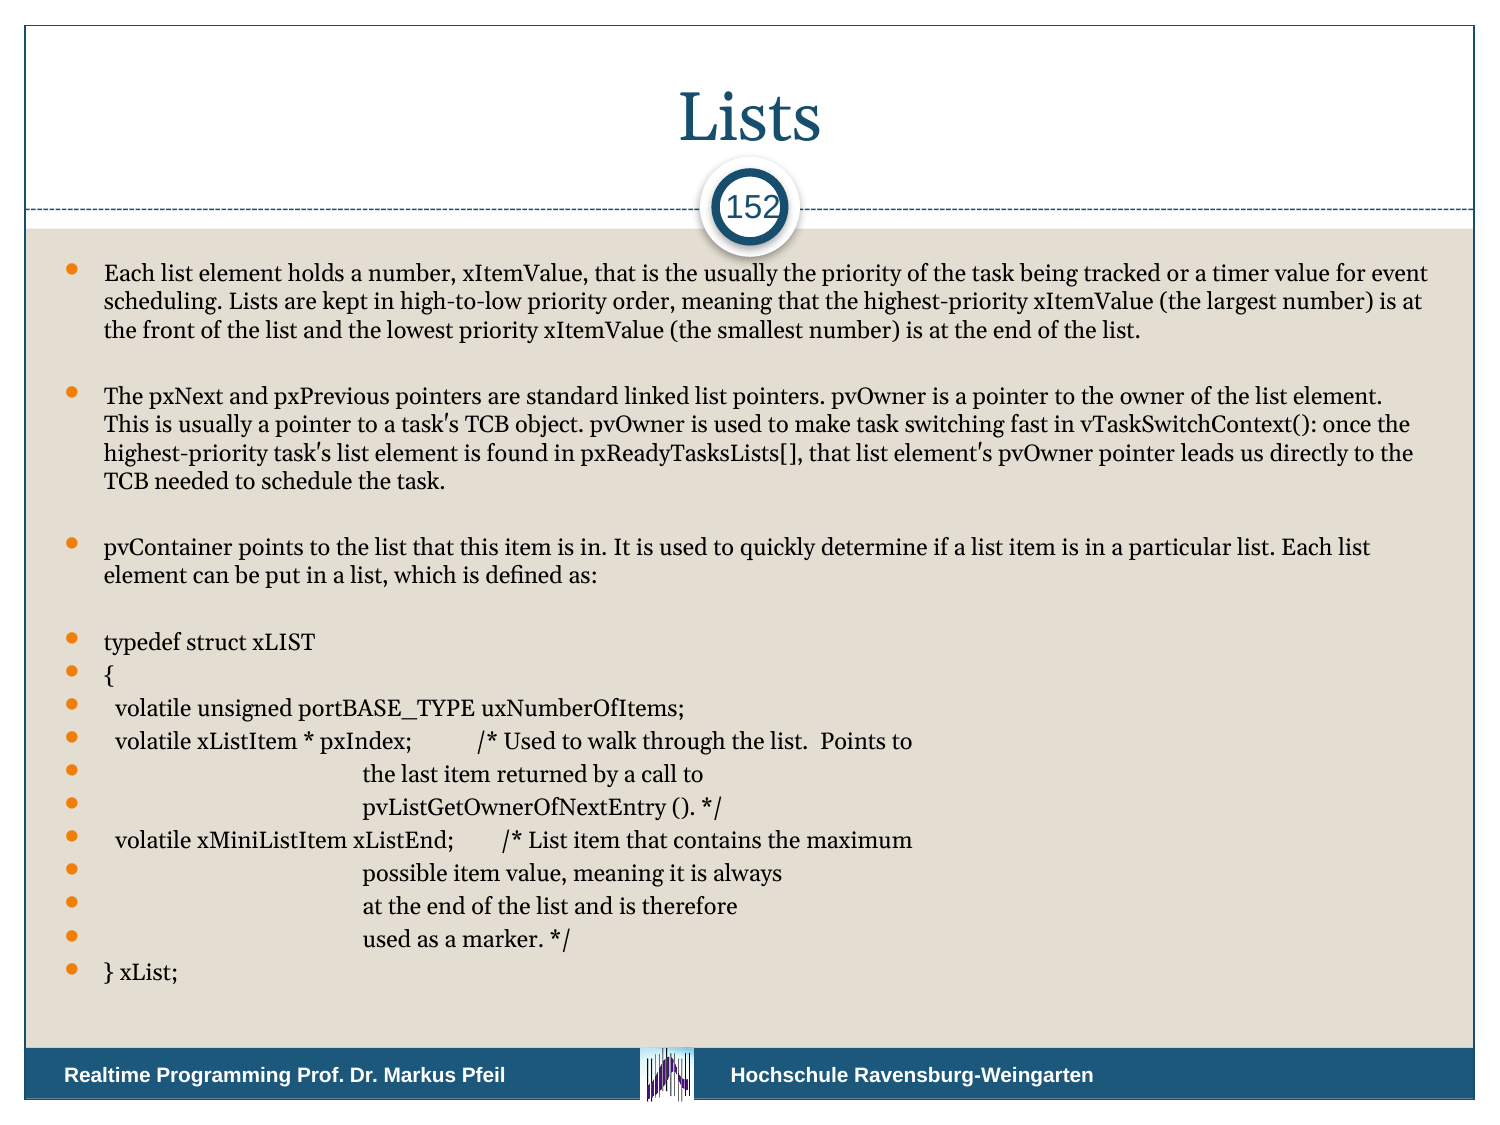

# Lists
152
Each list element holds a number, xItemValue, that is the usually the priority of the task being tracked or a timer value for event scheduling. Lists are kept in high-to-low priority order, meaning that the highest-priority xItemValue (the largest number) is at the front of the list and the lowest priority xItemValue (the smallest number) is at the end of the list.

The pxNext and pxPrevious pointers are standard linked list pointers. pvOwner is a pointer to the owner of the list element. This is usually a pointer to a task's TCB object. pvOwner is used to make task switching fast in vTaskSwitchContext(): once the highest-priority task's list element is found in pxReadyTasksLists[], that list element's pvOwner pointer leads us directly to the TCB needed to schedule the task.

pvContainer points to the list that this item is in. It is used to quickly determine if a list item is in a particular list. Each list element can be put in a list, which is defined as:

typedef struct xLIST
{
  volatile unsigned portBASE_TYPE uxNumberOfItems;
  volatile xListItem * pxIndex;           /* Used to walk through the list.  Points to
                                             the last item returned by a call to
                                             pvListGetOwnerOfNextEntry (). */
  volatile xMiniListItem xListEnd;        /* List item that contains the maximum
                                             possible item value, meaning it is always
                                             at the end of the list and is therefore
                                             used as a marker. */
} xList;
Realtime Programming Prof. Dr. Markus Pfeil